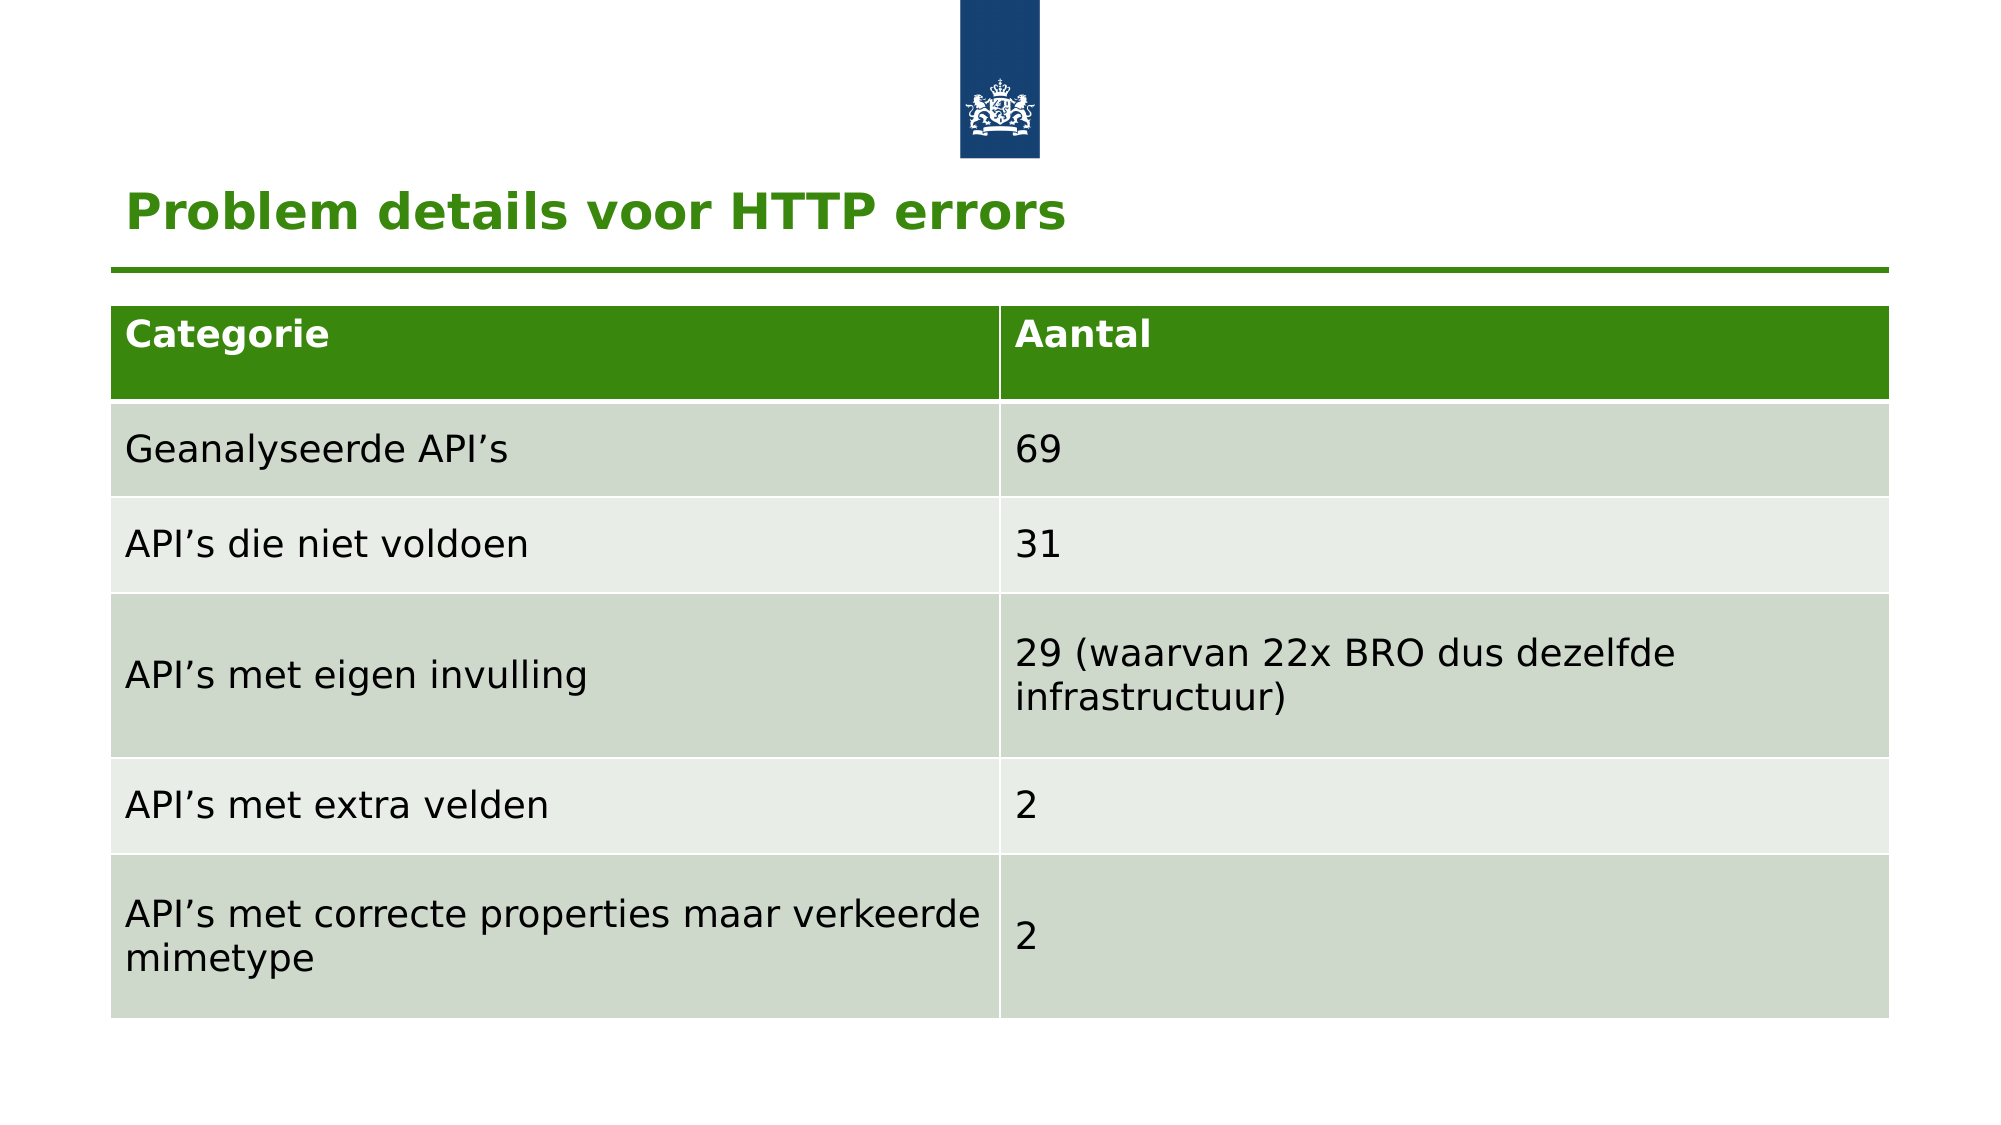

# Problem details voor HTTP errors
| Categorie | Aantal |
| --- | --- |
| Geanalyseerde API’s | 69 |
| API’s die niet voldoen | 31 |
| API’s met eigen invulling | 29 (waarvan 22x BRO dus dezelfde infrastructuur) |
| API’s met extra velden | 2 |
| API’s met correcte properties maar verkeerde mimetype | 2 |